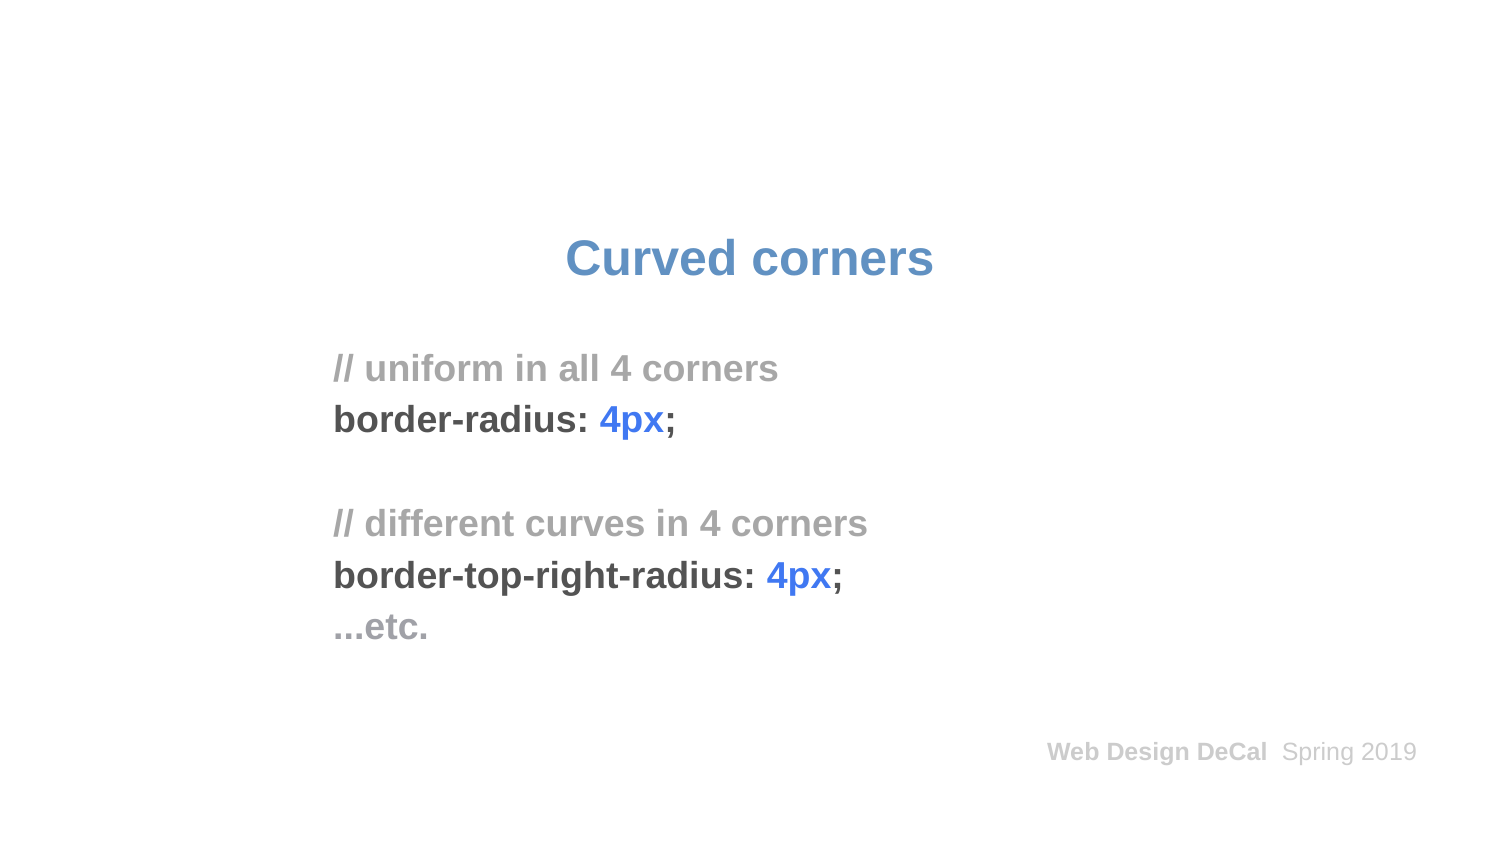

# Curved corners

// uniform in all 4 corners
border-radius: 4px;

// different curves in 4 corners
border-top-right-radius: 4px;
...etc.